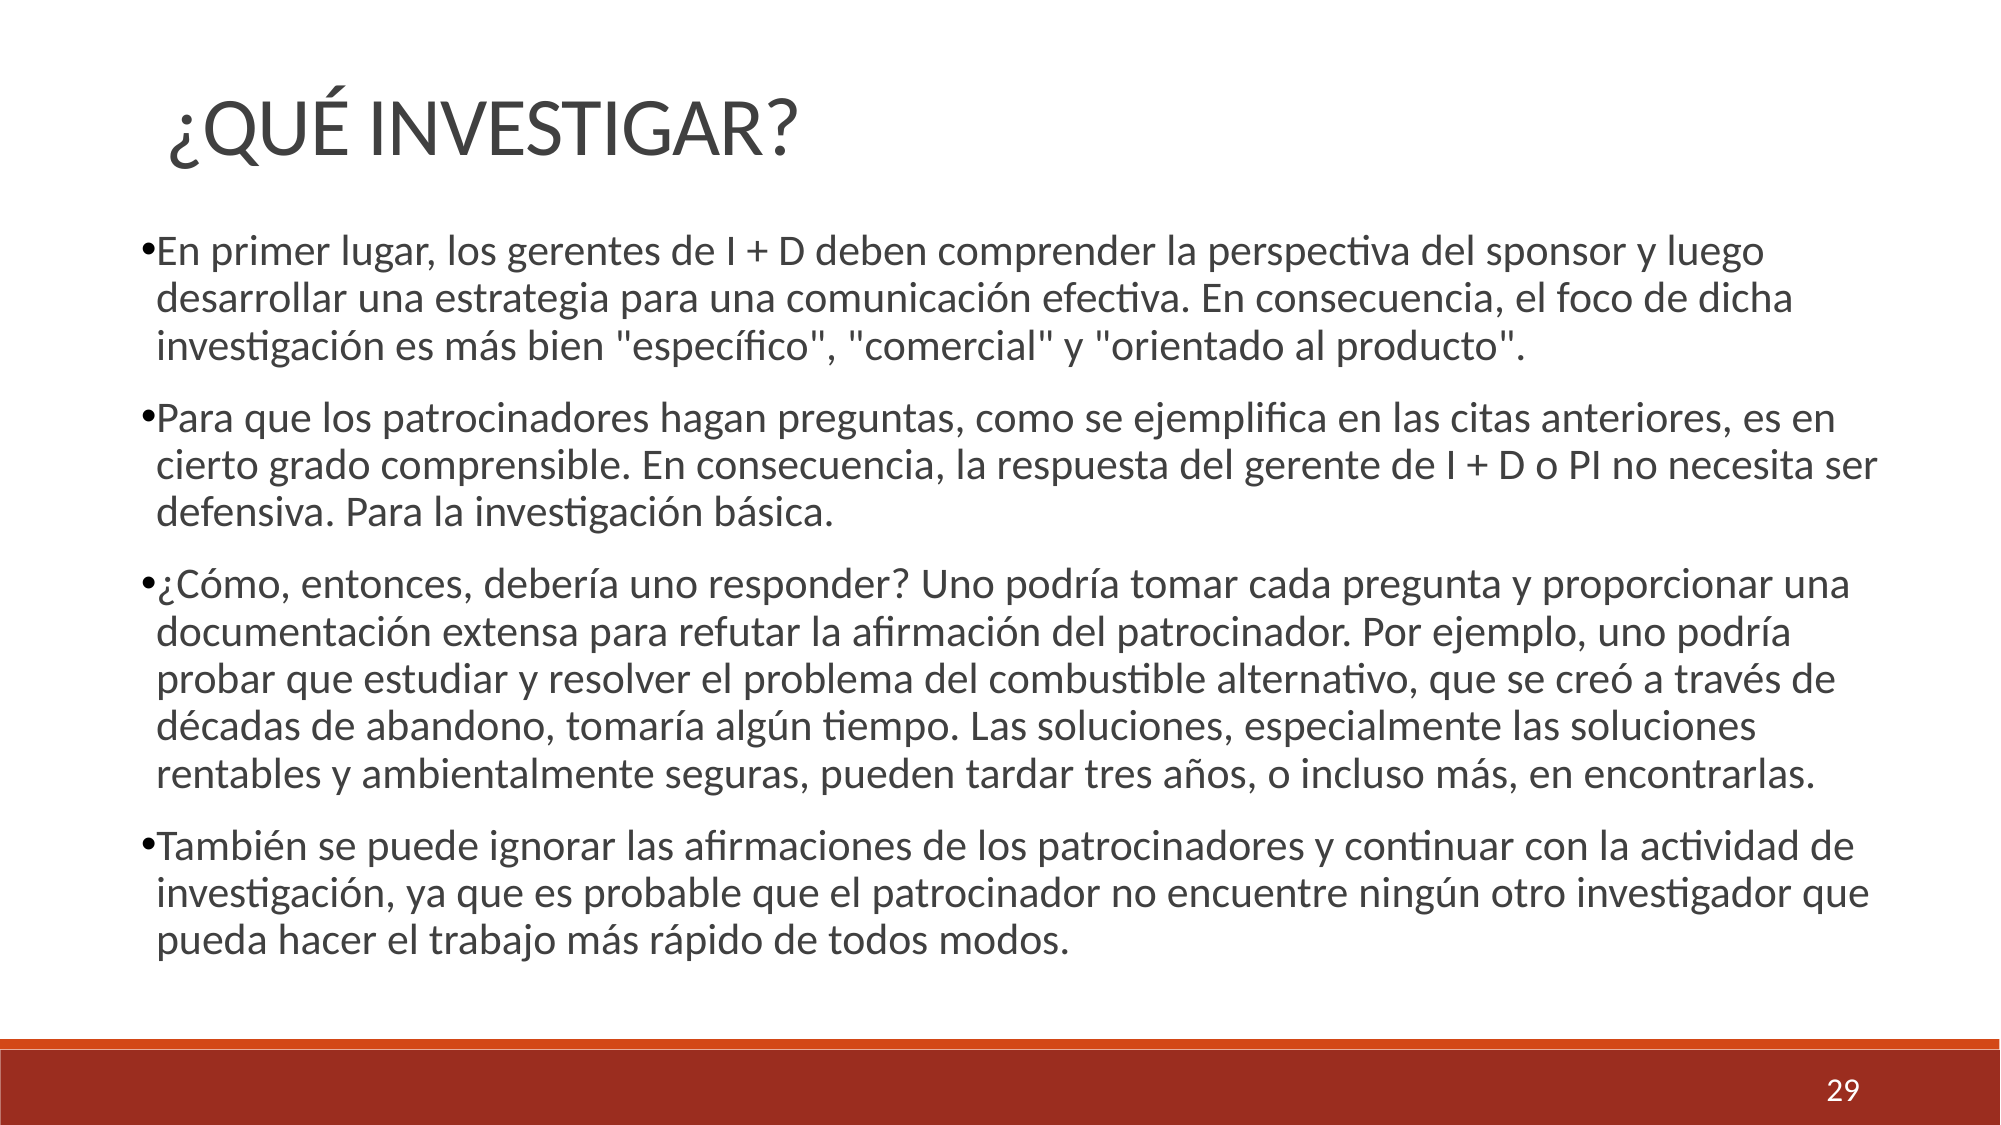

¿QUÉ INVESTIGAR?
En primer lugar, los gerentes de I + D deben comprender la perspectiva del sponsor y luego desarrollar una estrategia para una comunicación efectiva. En consecuencia, el foco de dicha investigación es más bien "específico", "comercial" y "orientado al producto".
Para que los patrocinadores hagan preguntas, como se ejemplifica en las citas anteriores, es en cierto grado comprensible. En consecuencia, la respuesta del gerente de I + D o PI no necesita ser defensiva. Para la investigación básica.
¿Cómo, entonces, debería uno responder? Uno podría tomar cada pregunta y proporcionar una documentación extensa para refutar la afirmación del patrocinador. Por ejemplo, uno podría probar que estudiar y resolver el problema del combustible alternativo, que se creó a través de décadas de abandono, tomaría algún tiempo. Las soluciones, especialmente las soluciones rentables y ambientalmente seguras, pueden tardar tres años, o incluso más, en encontrarlas.
También se puede ignorar las afirmaciones de los patrocinadores y continuar con la actividad de investigación, ya que es probable que el patrocinador no encuentre ningún otro investigador que pueda hacer el trabajo más rápido de todos modos.
29